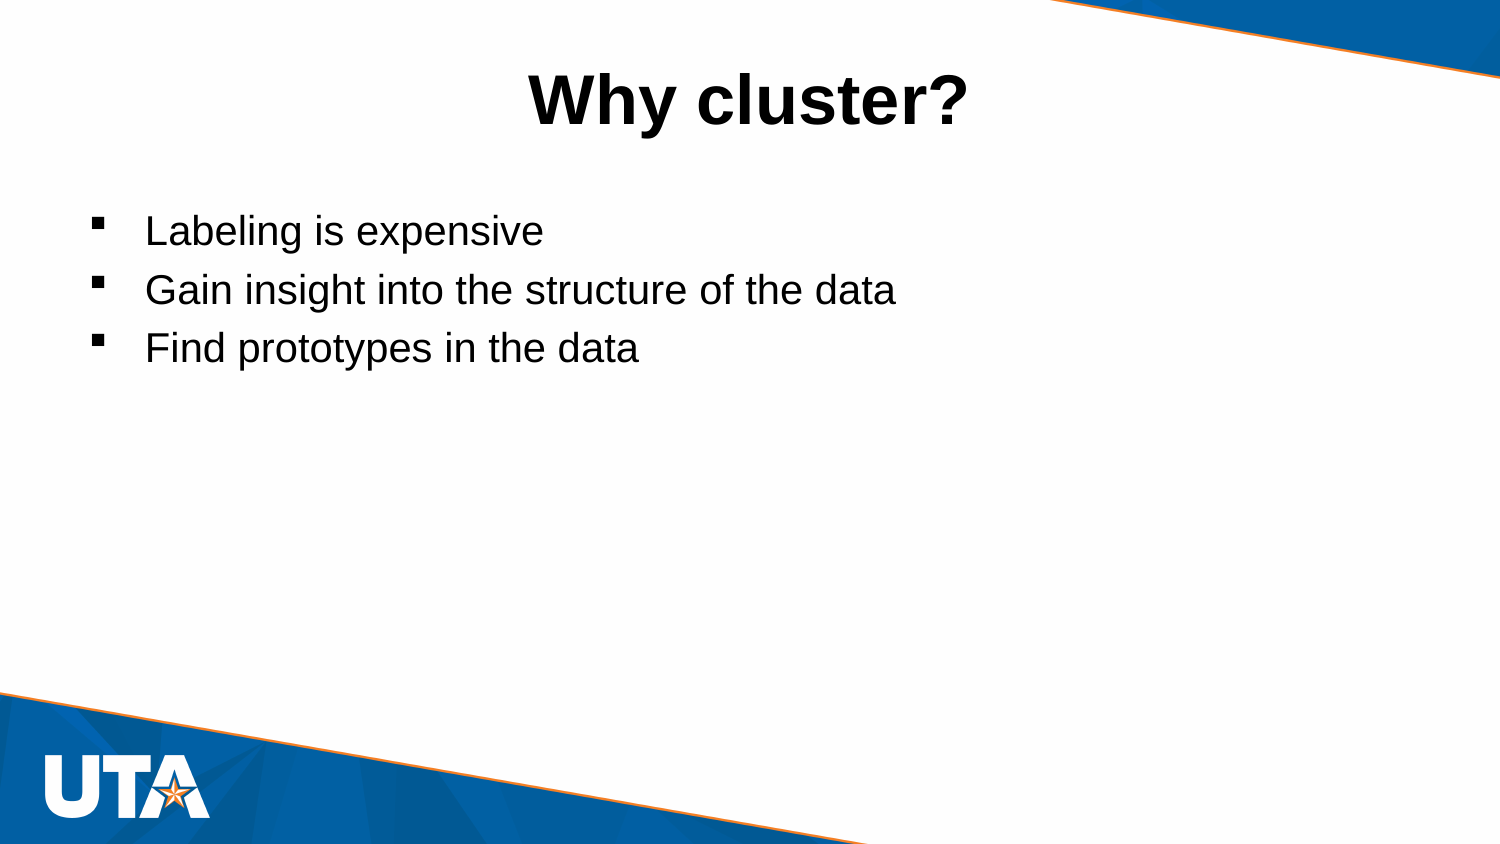

# Why cluster?
Labeling is expensive
Gain insight into the structure of the data
Find prototypes in the data